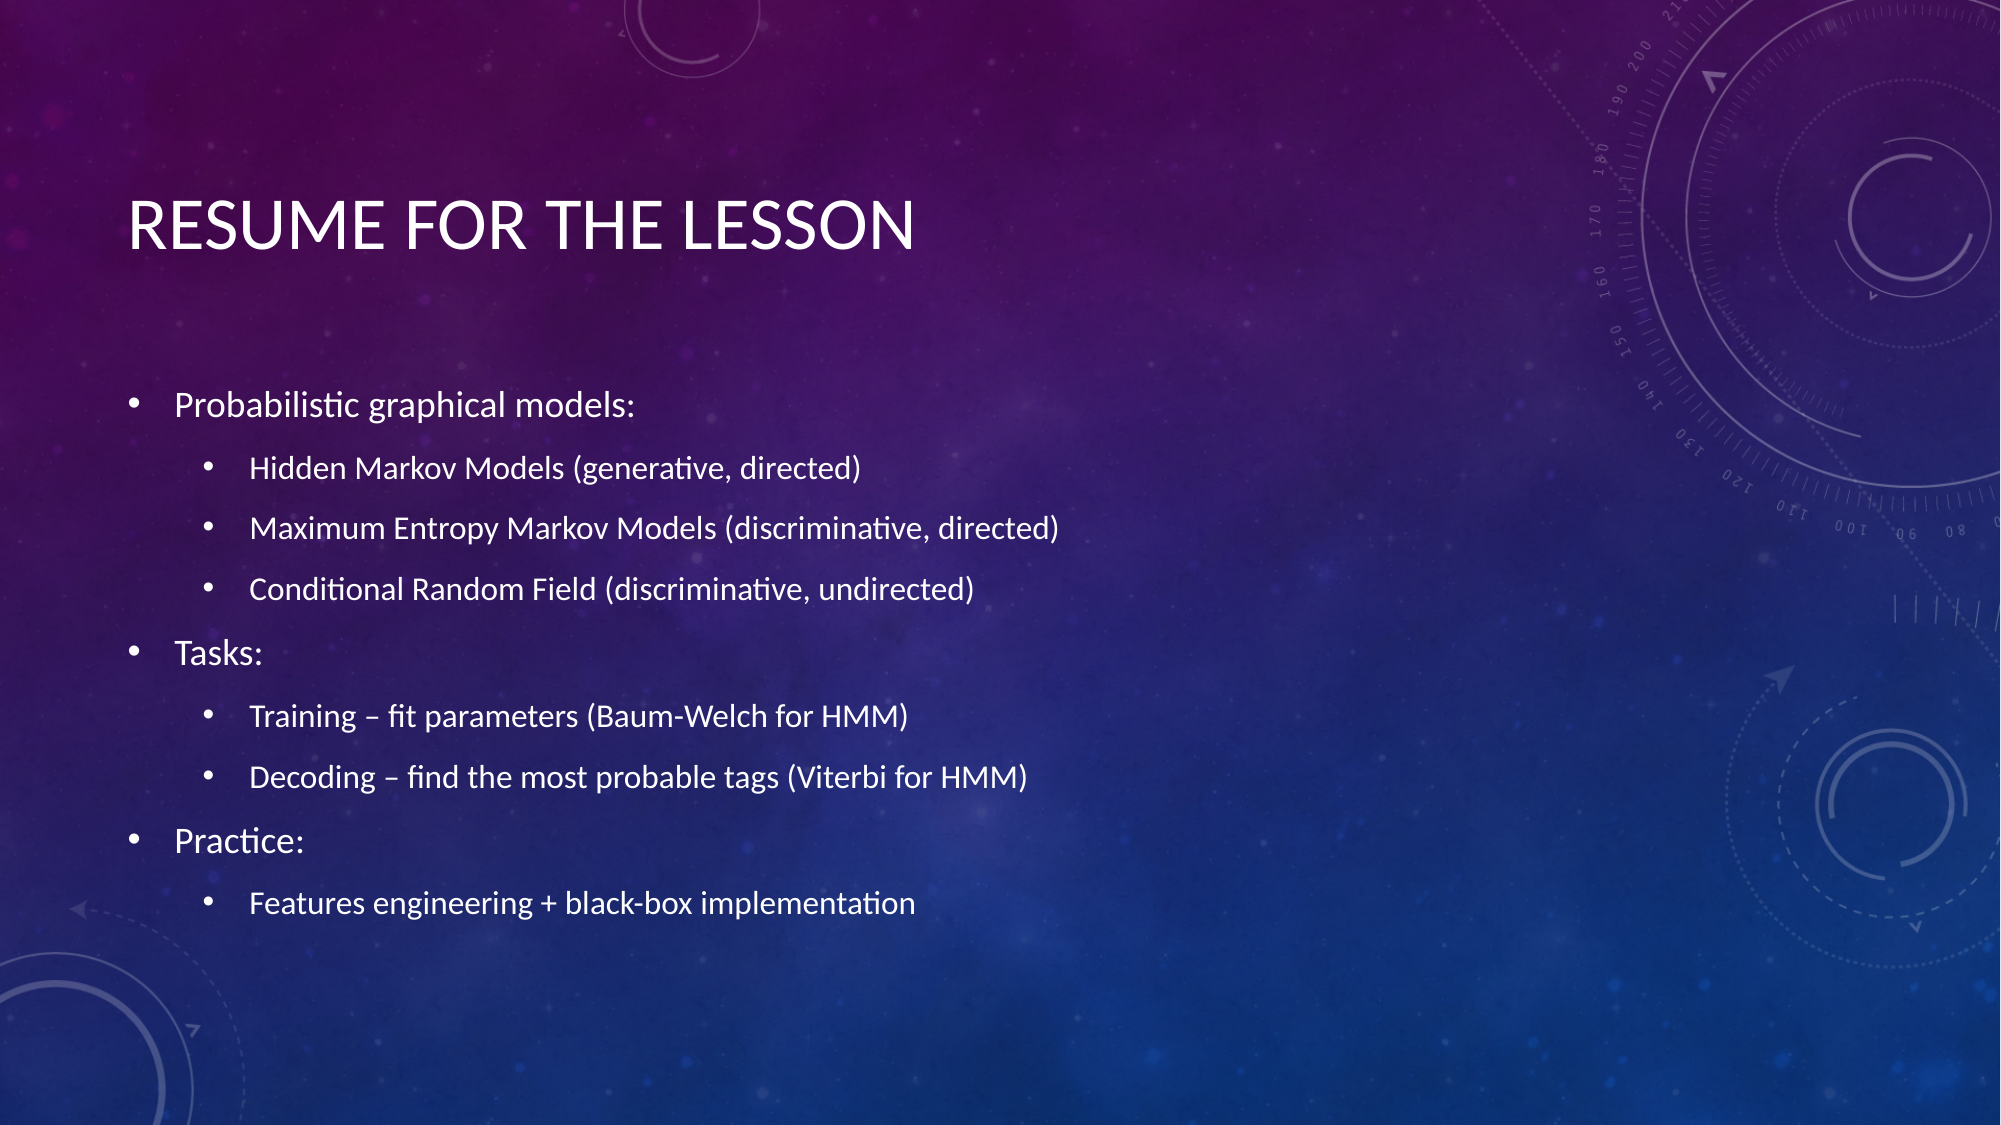

# Resume for the lesson
Probabilistic graphical models:
Hidden Markov Models (generative, directed)
Maximum Entropy Markov Models (discriminative, directed)
Conditional Random Field (discriminative, undirected)
Tasks:
Training – fit parameters (Baum-Welch for HMM)
Decoding – find the most probable tags (Viterbi for HMM)
Practice:
Features engineering + black-box implementation